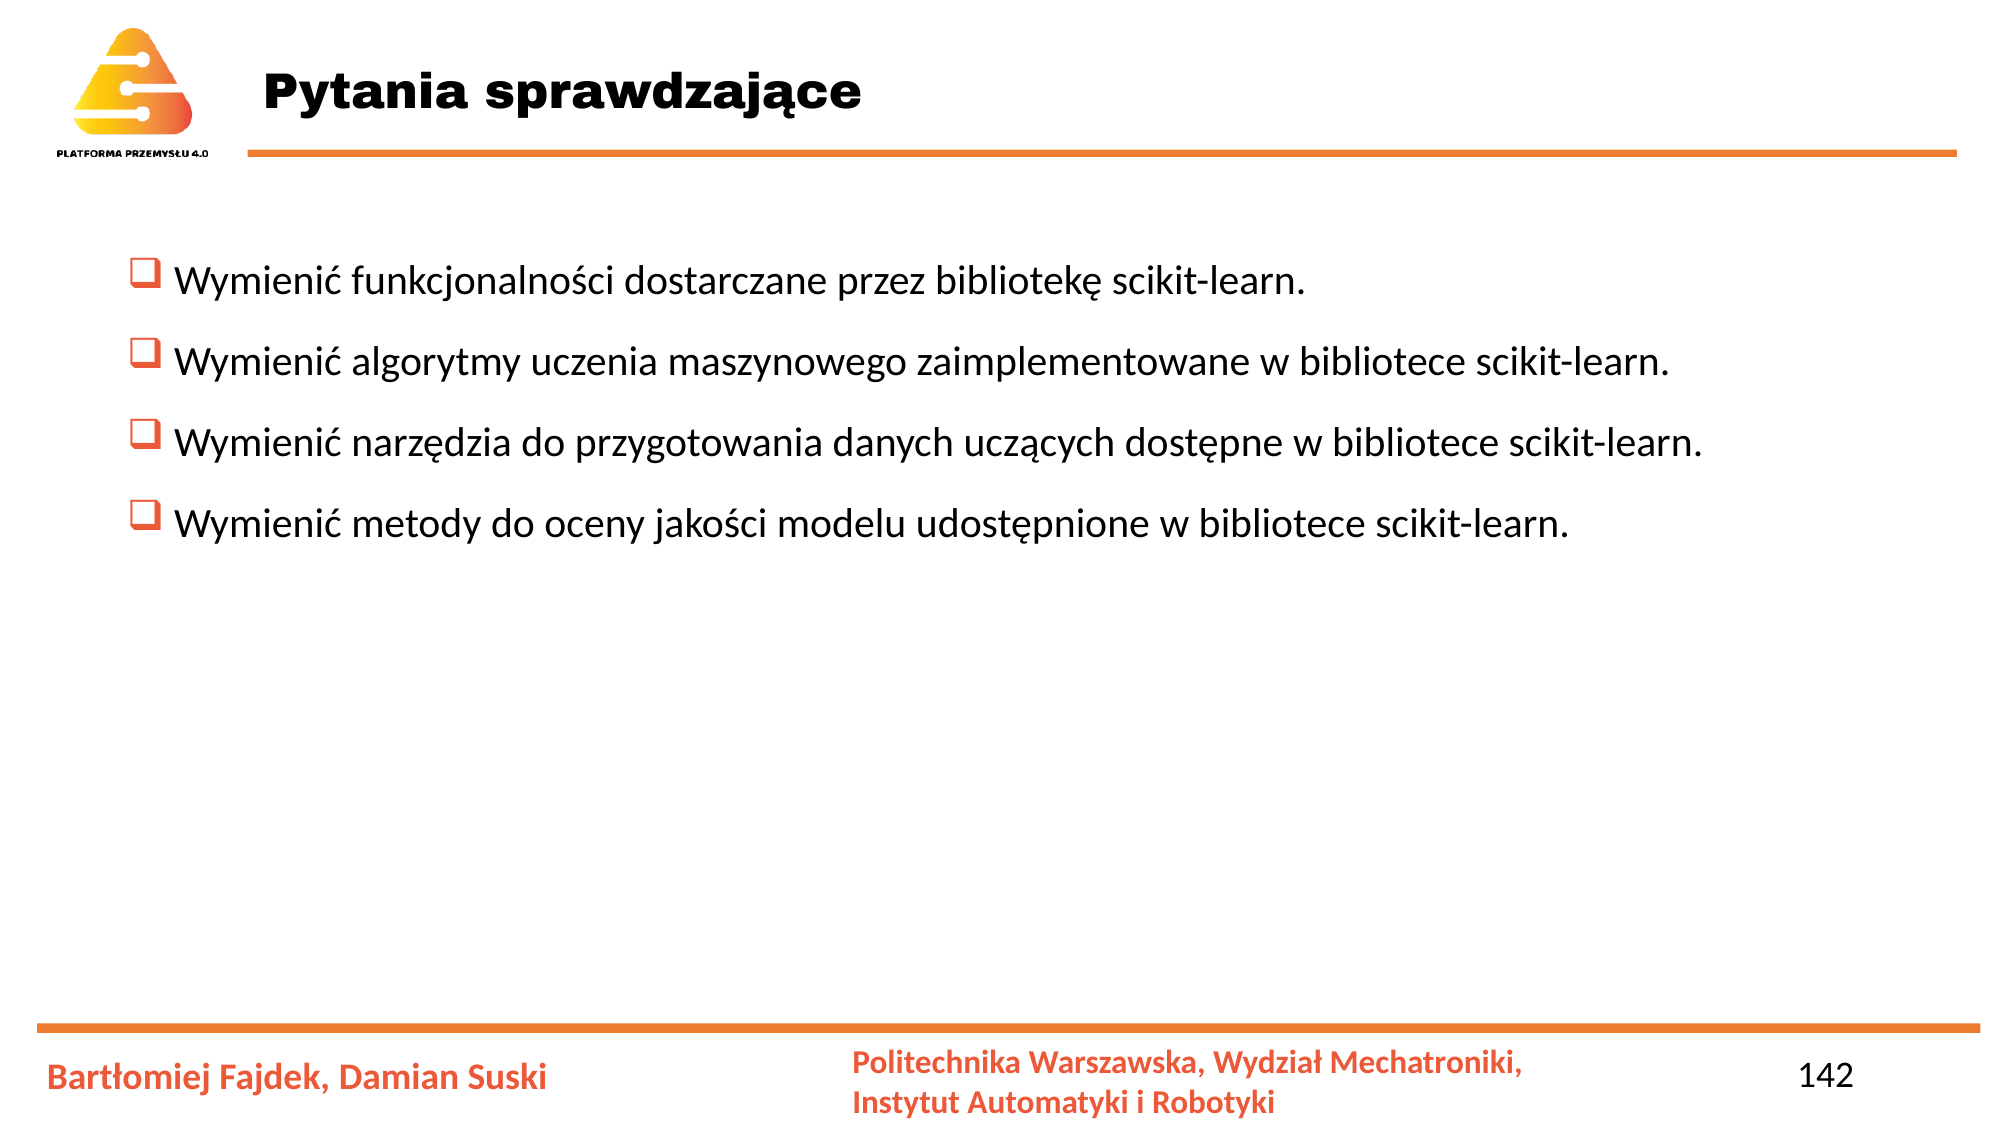

# Pytania sprawdzające
 Wymienić funkcjonalności dostarczane przez bibliotekę scikit-learn.
 Wymienić algorytmy uczenia maszynowego zaimplementowane w bibliotece scikit-learn.
 Wymienić narzędzia do przygotowania danych uczących dostępne w bibliotece scikit-learn.
 Wymienić metody do oceny jakości modelu udostępnione w bibliotece scikit-learn.
142